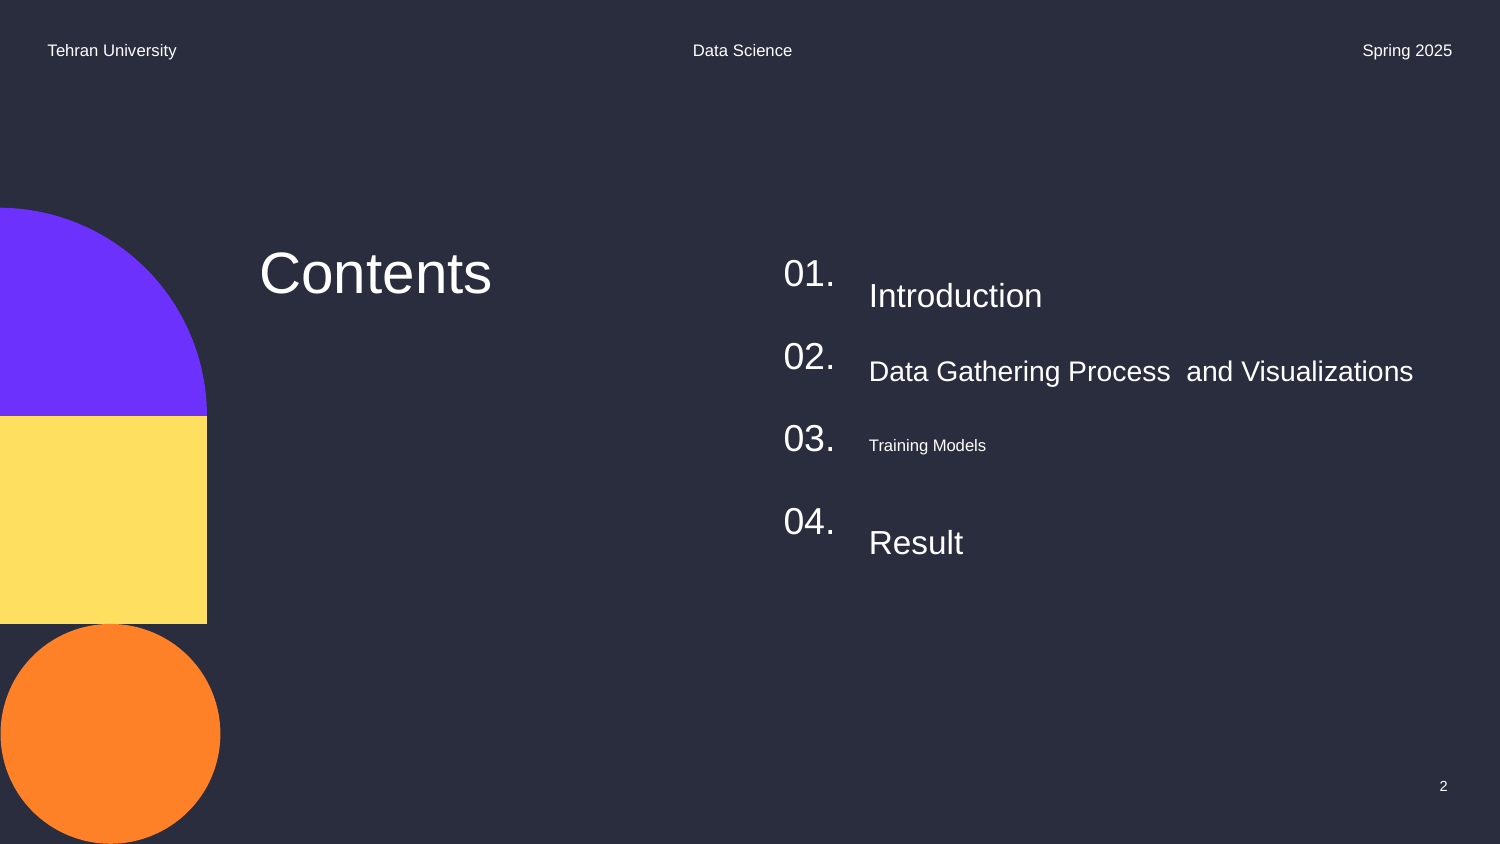

Tehran University
Data Science
Spring 2025
01.
Introduction
# Contents
02.
Data Gathering Process  and Visualizations
03.
Training Models

04.
Result